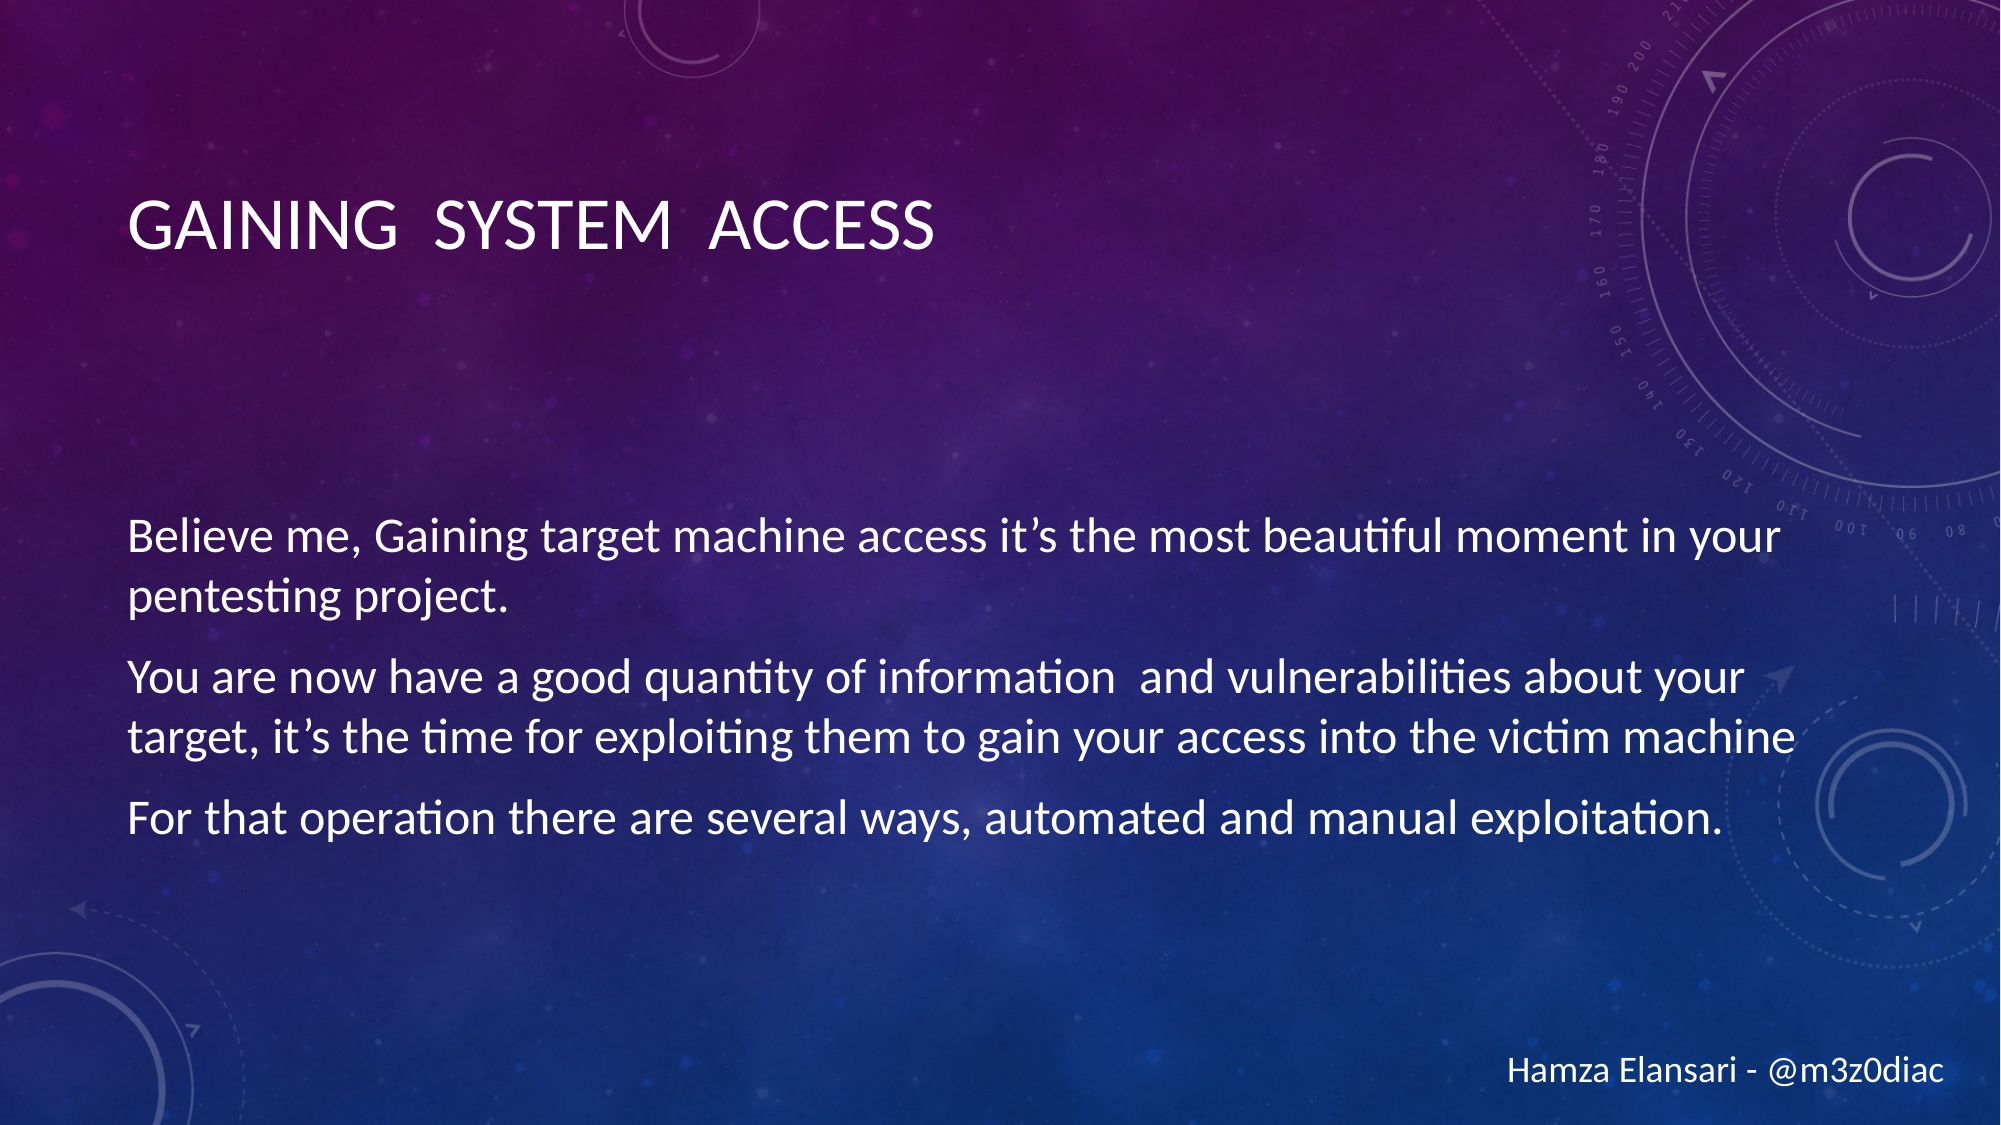

# Gaining  System  Access
Believe me, Gaining target machine access it’s the most beautiful moment in your pentesting project.
You are now have a good quantity of information  and vulnerabilities about your target, it’s the time for exploiting them to gain your access into the victim machine
For that operation there are several ways, automated and manual exploitation.
Hamza Elansari - @m3z0diac